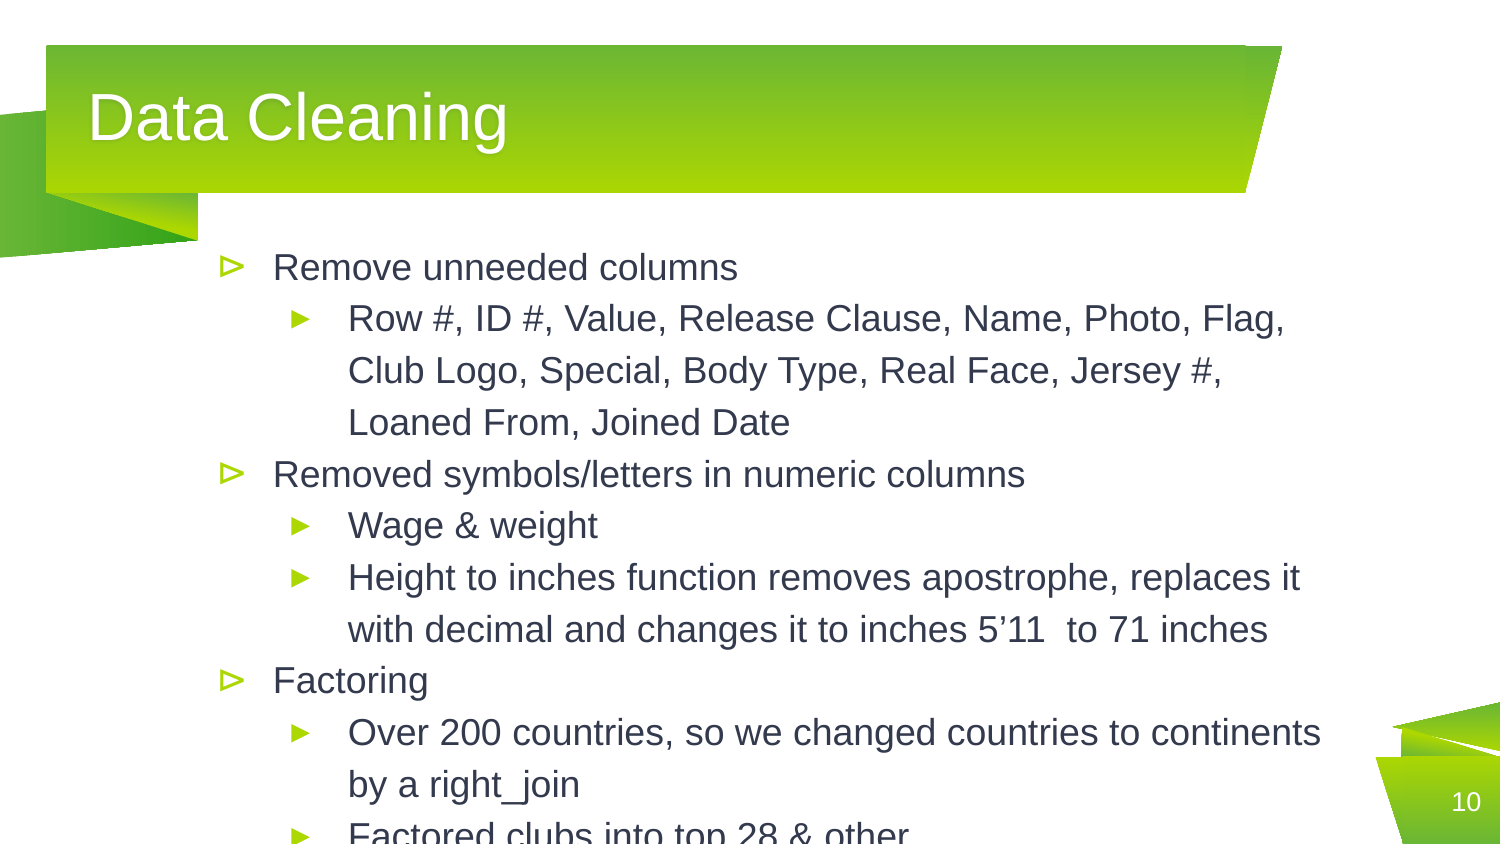

# Data Cleaning
Remove unneeded columns
Row #, ID #, Value, Release Clause, Name, Photo, Flag, Club Logo, Special, Body Type, Real Face, Jersey #, Loaned From, Joined Date
Removed symbols/letters in numeric columns
Wage & weight
Height to inches function removes apostrophe, replaces it with decimal and changes it to inches 5’11  to 71 inches
Factoring
Over 200 countries, so we changed countries to continents by a right_join
Factored clubs into top 28 & other

10